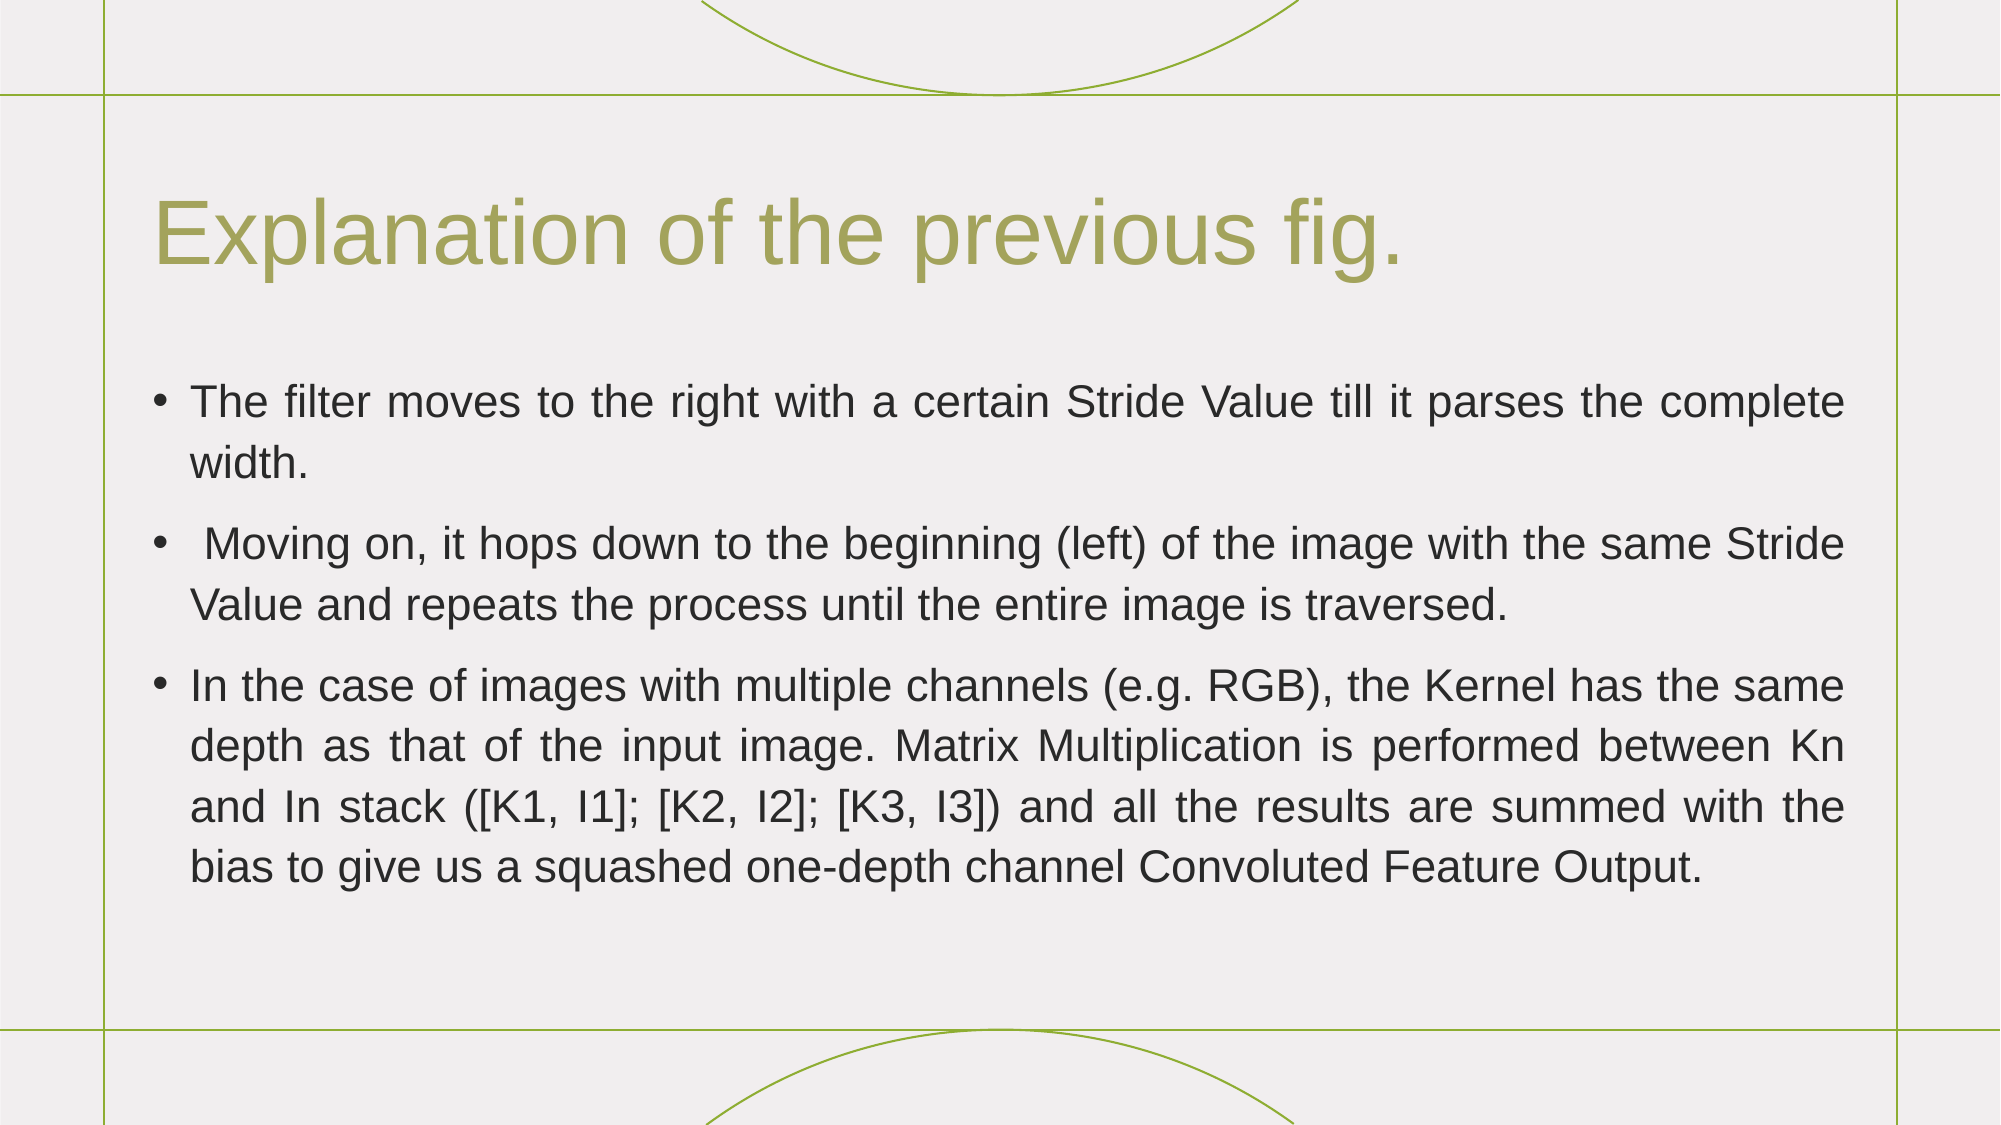

# Explanation of the previous fig.
The filter moves to the right with a certain Stride Value till it parses the complete width.
 Moving on, it hops down to the beginning (left) of the image with the same Stride Value and repeats the process until the entire image is traversed.
In the case of images with multiple channels (e.g. RGB), the Kernel has the same depth as that of the input image. Matrix Multiplication is performed between Kn and In stack ([K1, I1]; [K2, I2]; [K3, I3]) and all the results are summed with the bias to give us a squashed one-depth channel Convoluted Feature Output.